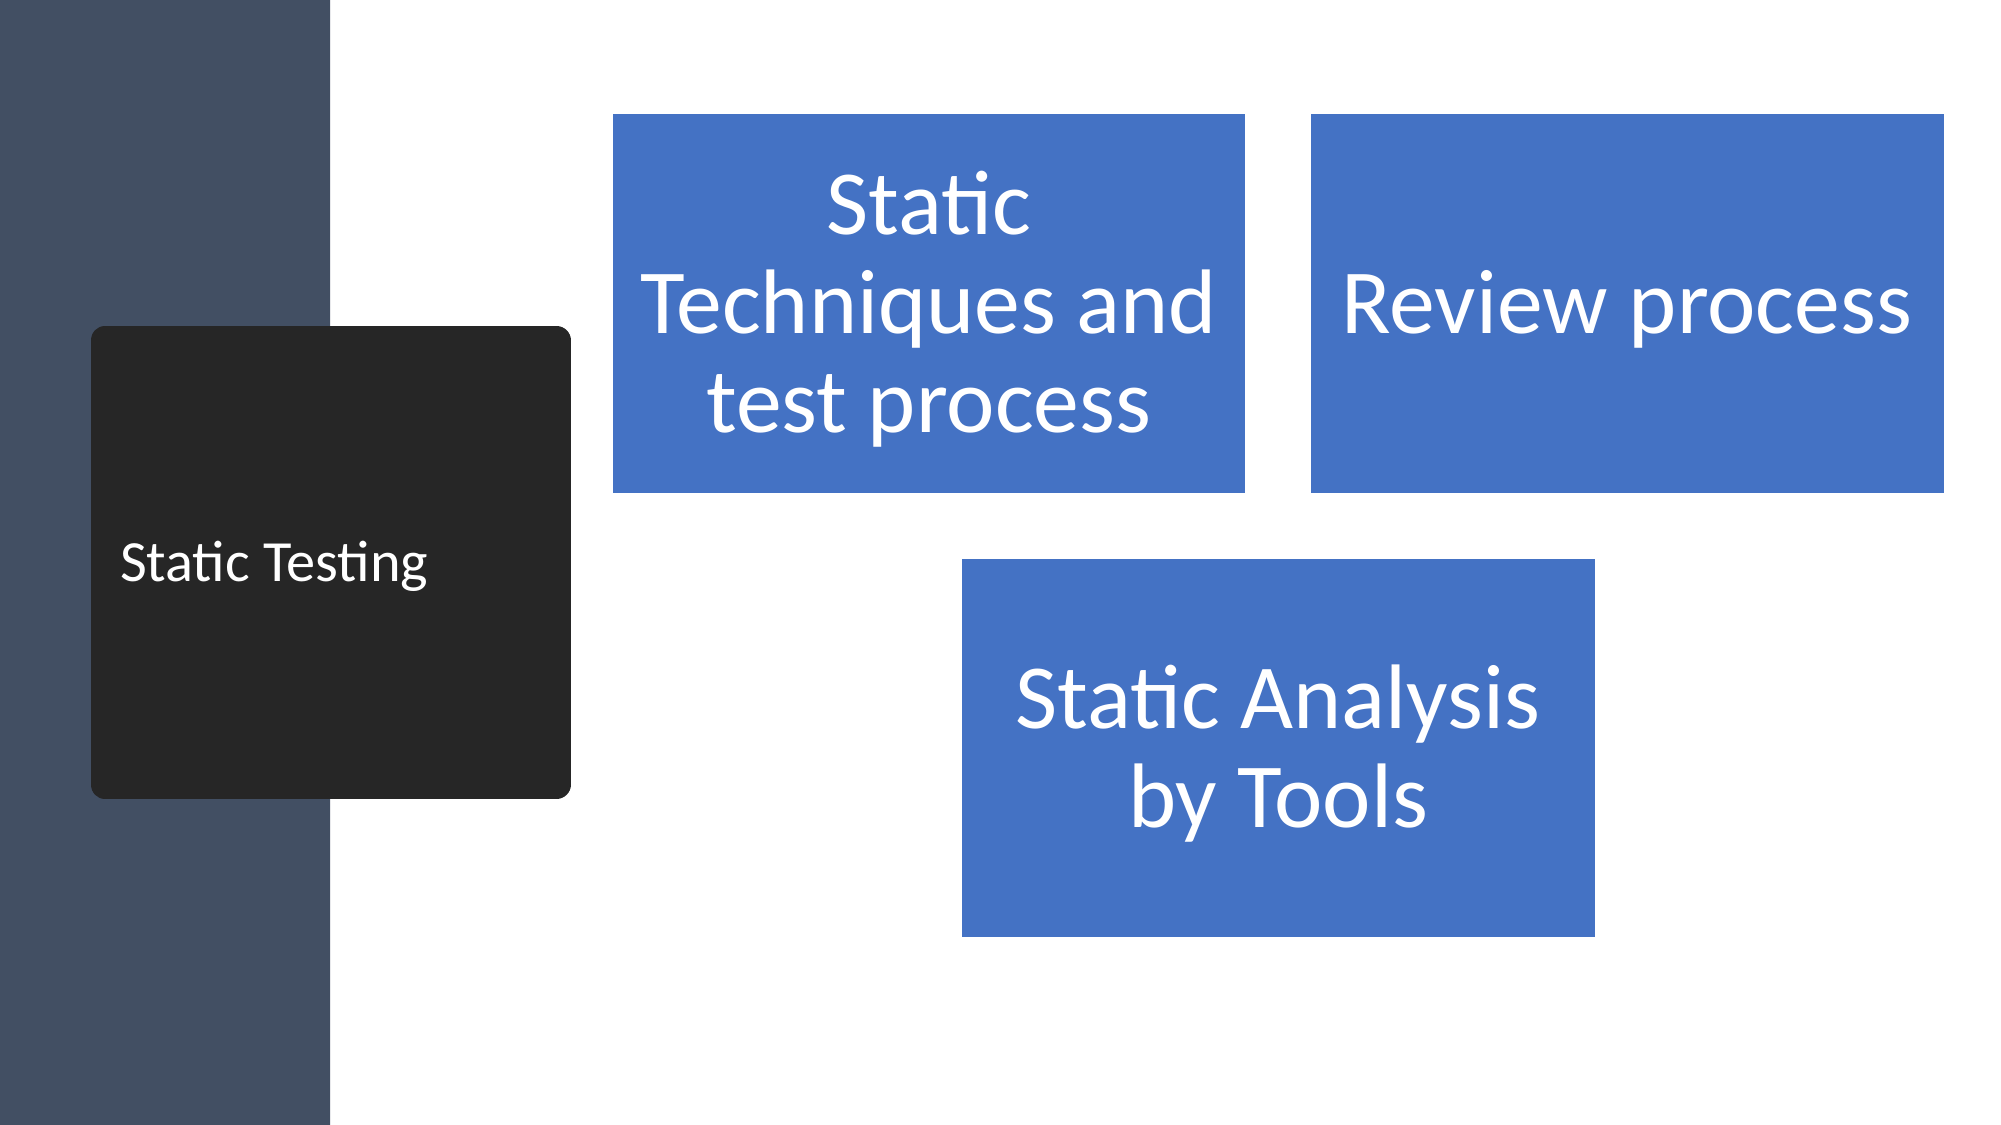

Static Techniques and test process
Review process
Static Analysis by Tools
# Static Testing